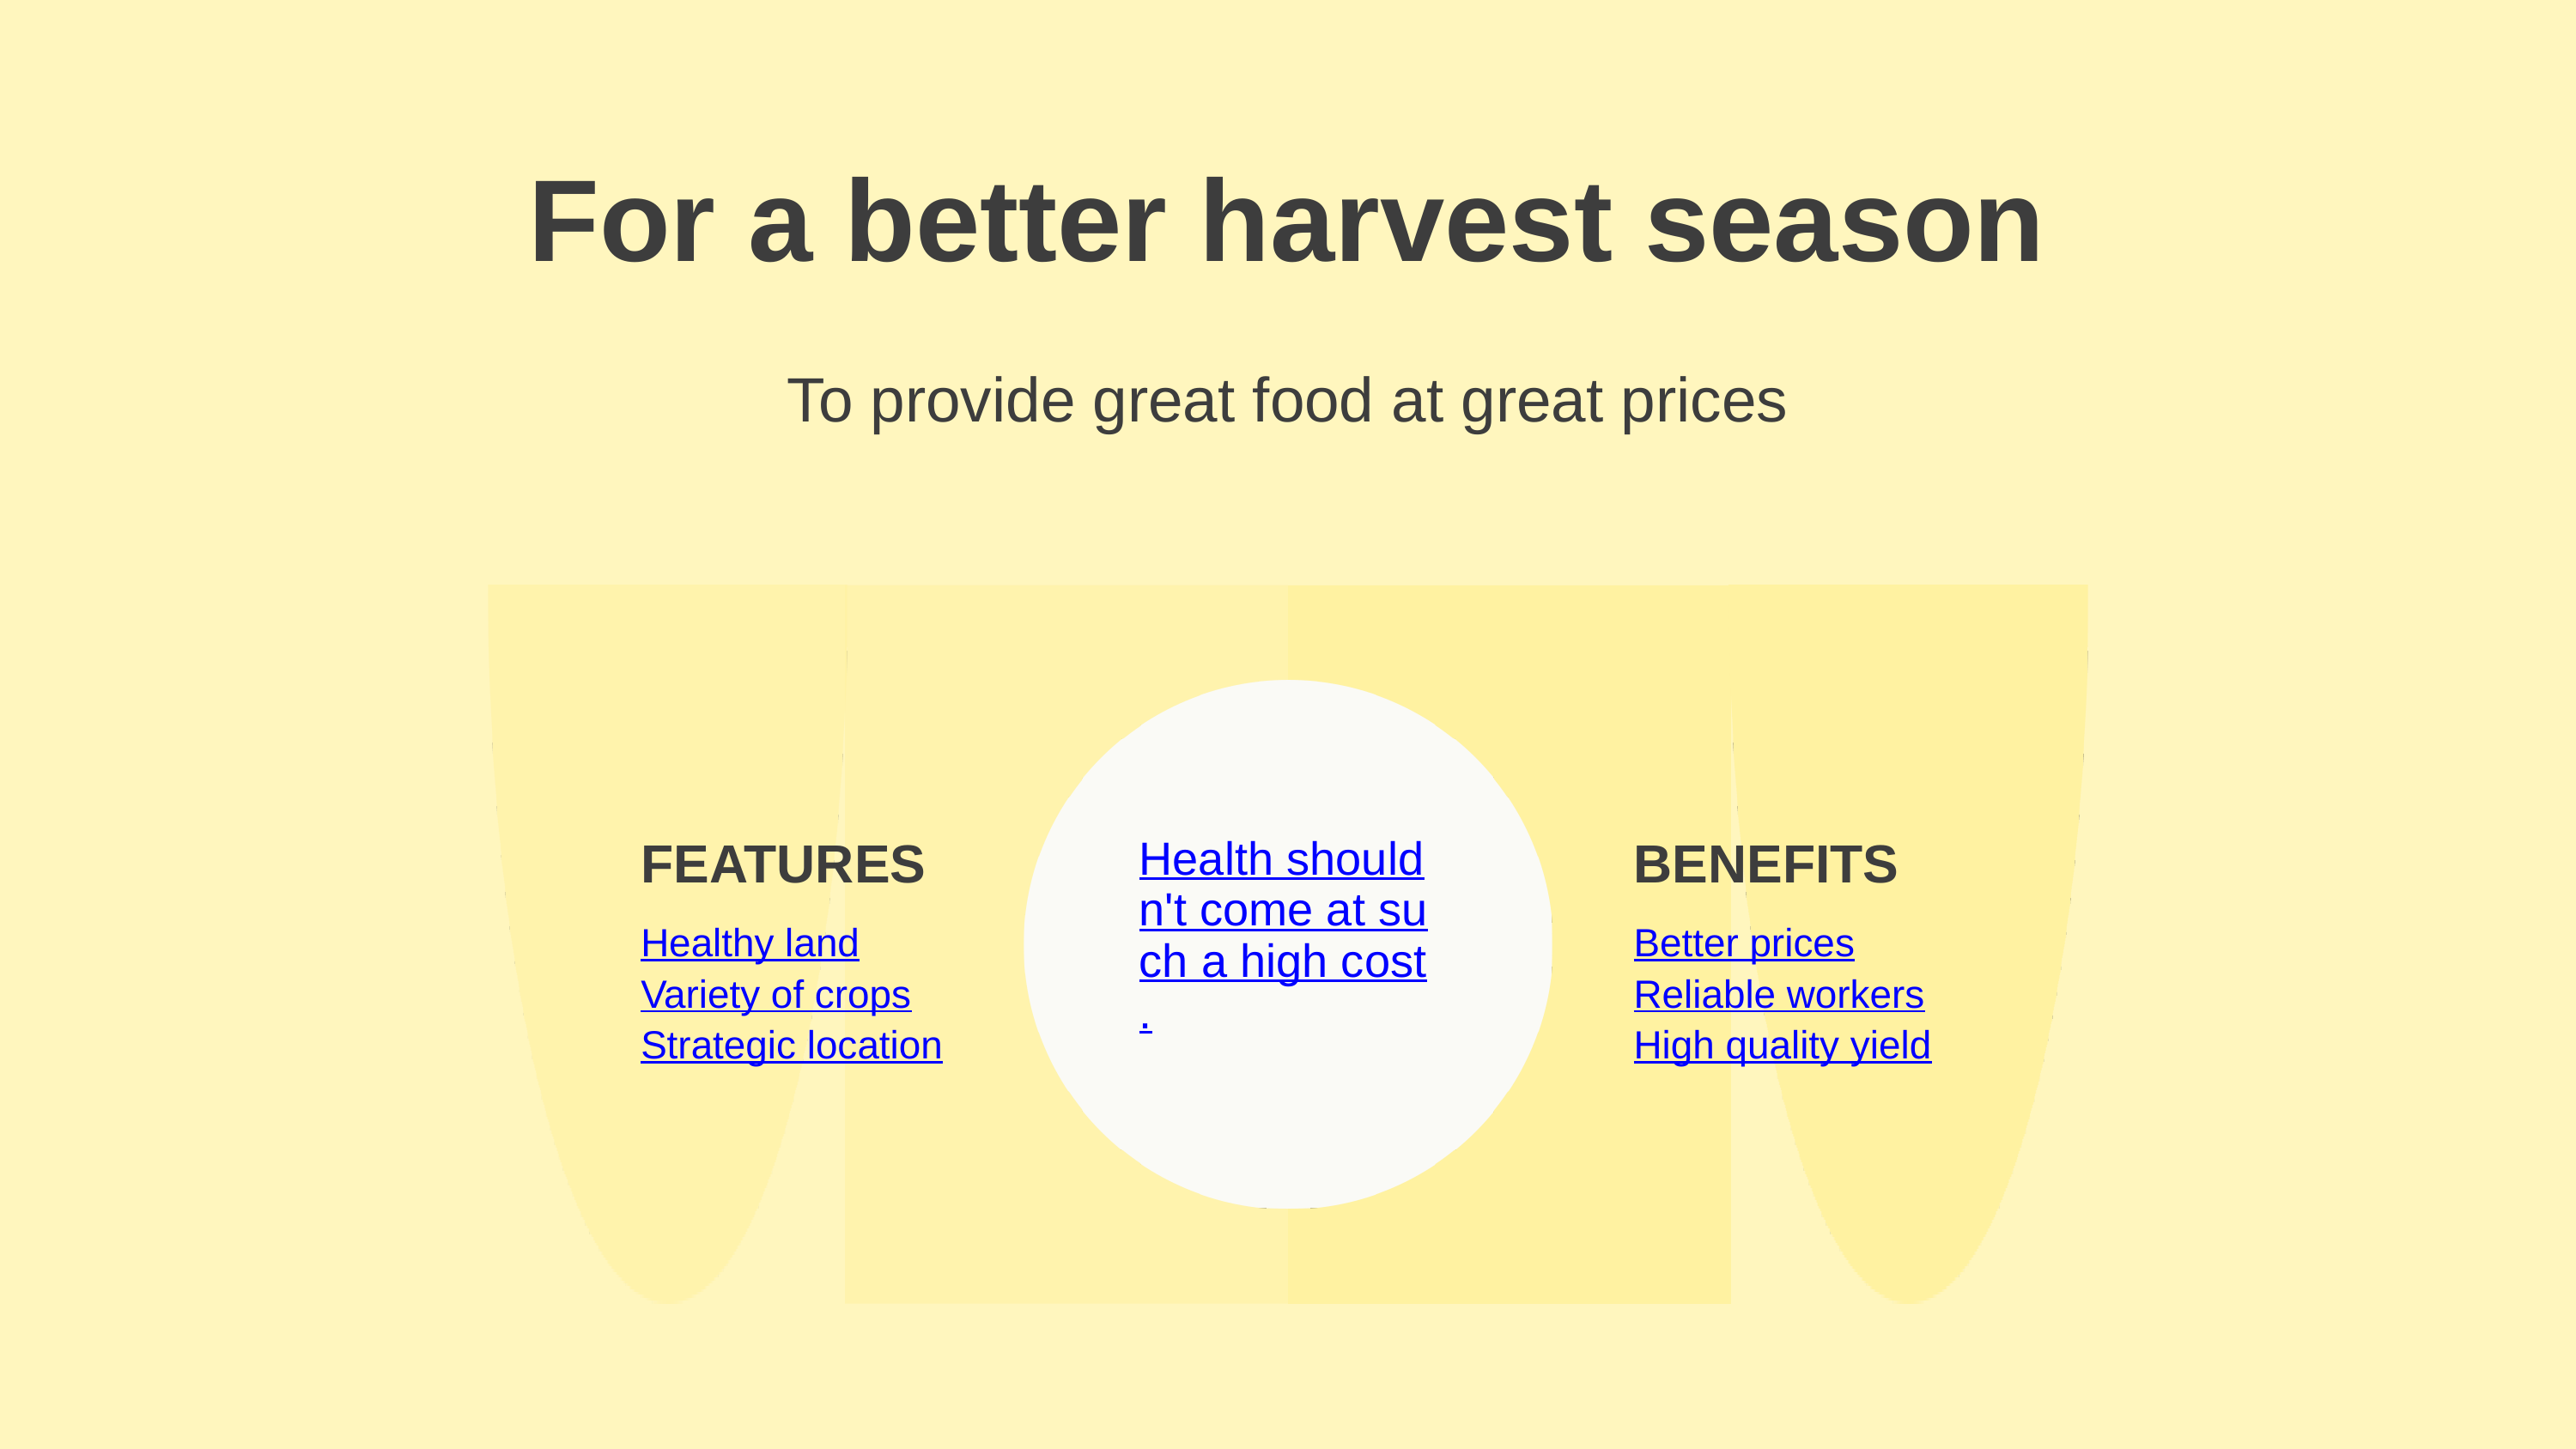

For a better harvest season
To provide great food at great prices

Health shouldn't come at such a high cost.
FEATURES
Healthy land
Variety of crops
Strategic location
BENEFITS
Better prices
Reliable workers
High quality yield